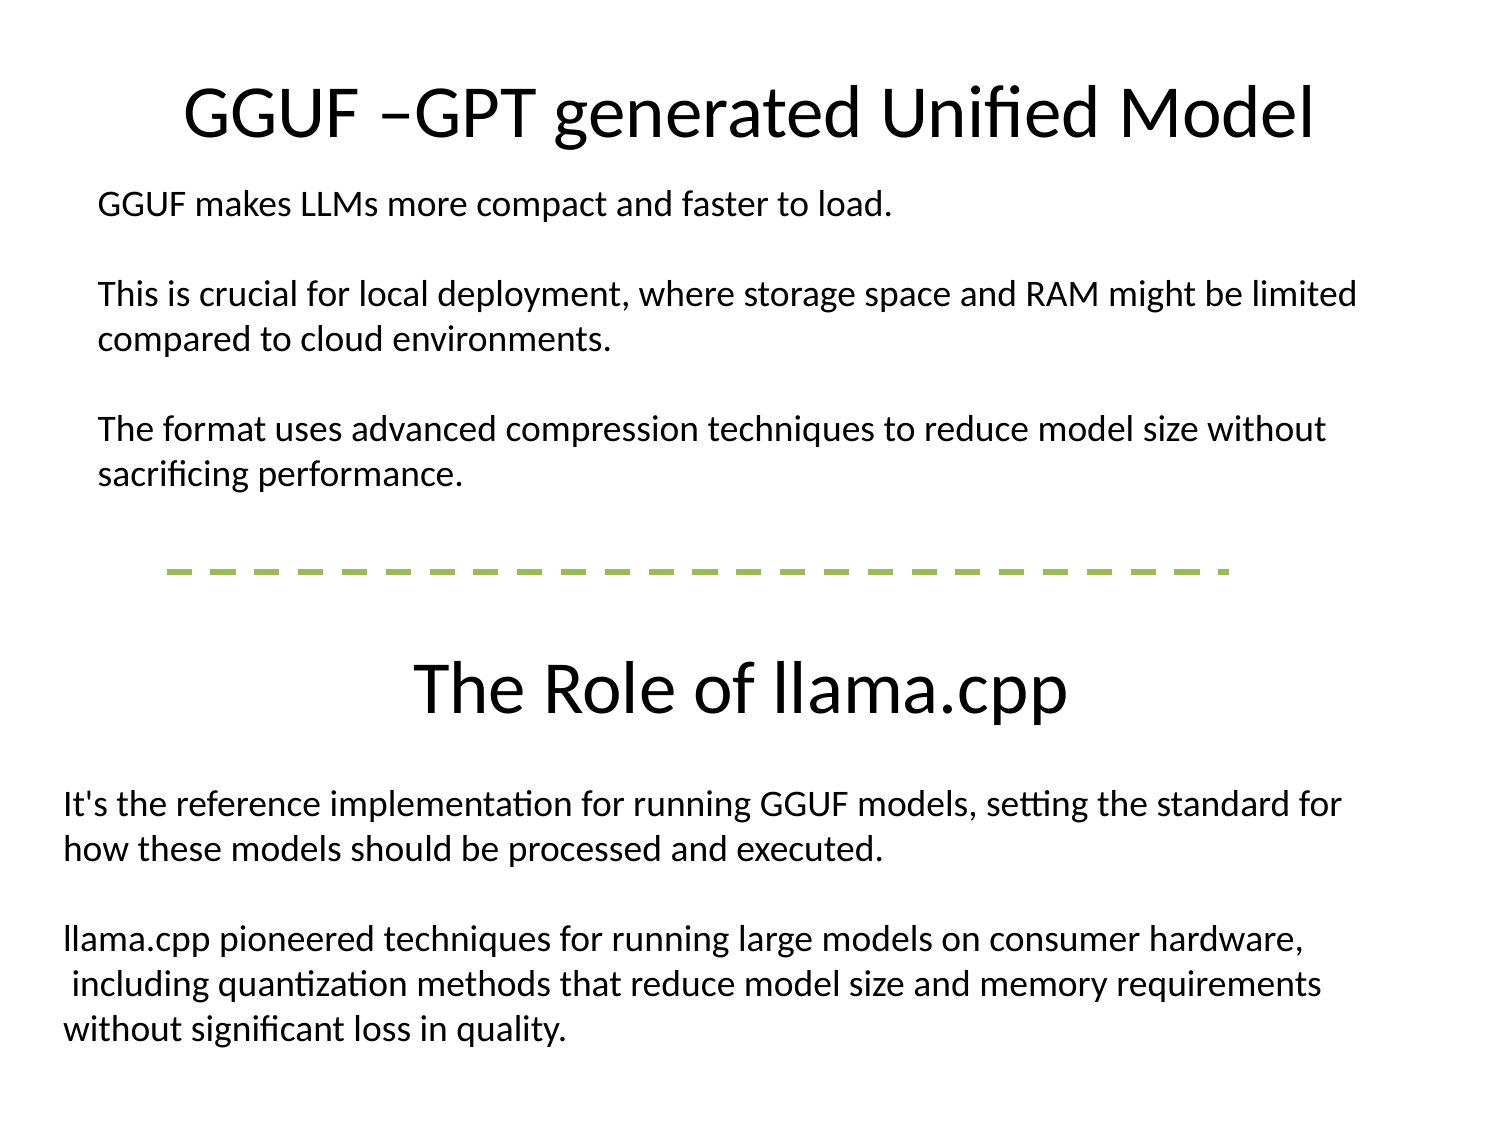

# GGUF –GPT generated Unified Model
GGUF makes LLMs more compact and faster to load.

This is crucial for local deployment, where storage space and RAM might be limited
compared to cloud environments.

The format uses advanced compression techniques to reduce model size without
sacrificing performance.
The Role of llama.cpp
It's the reference implementation for running GGUF models, setting the standard for
how these models should be processed and executed.

llama.cpp pioneered techniques for running large models on consumer hardware,
 including quantization methods that reduce model size and memory requirements
without significant loss in quality.